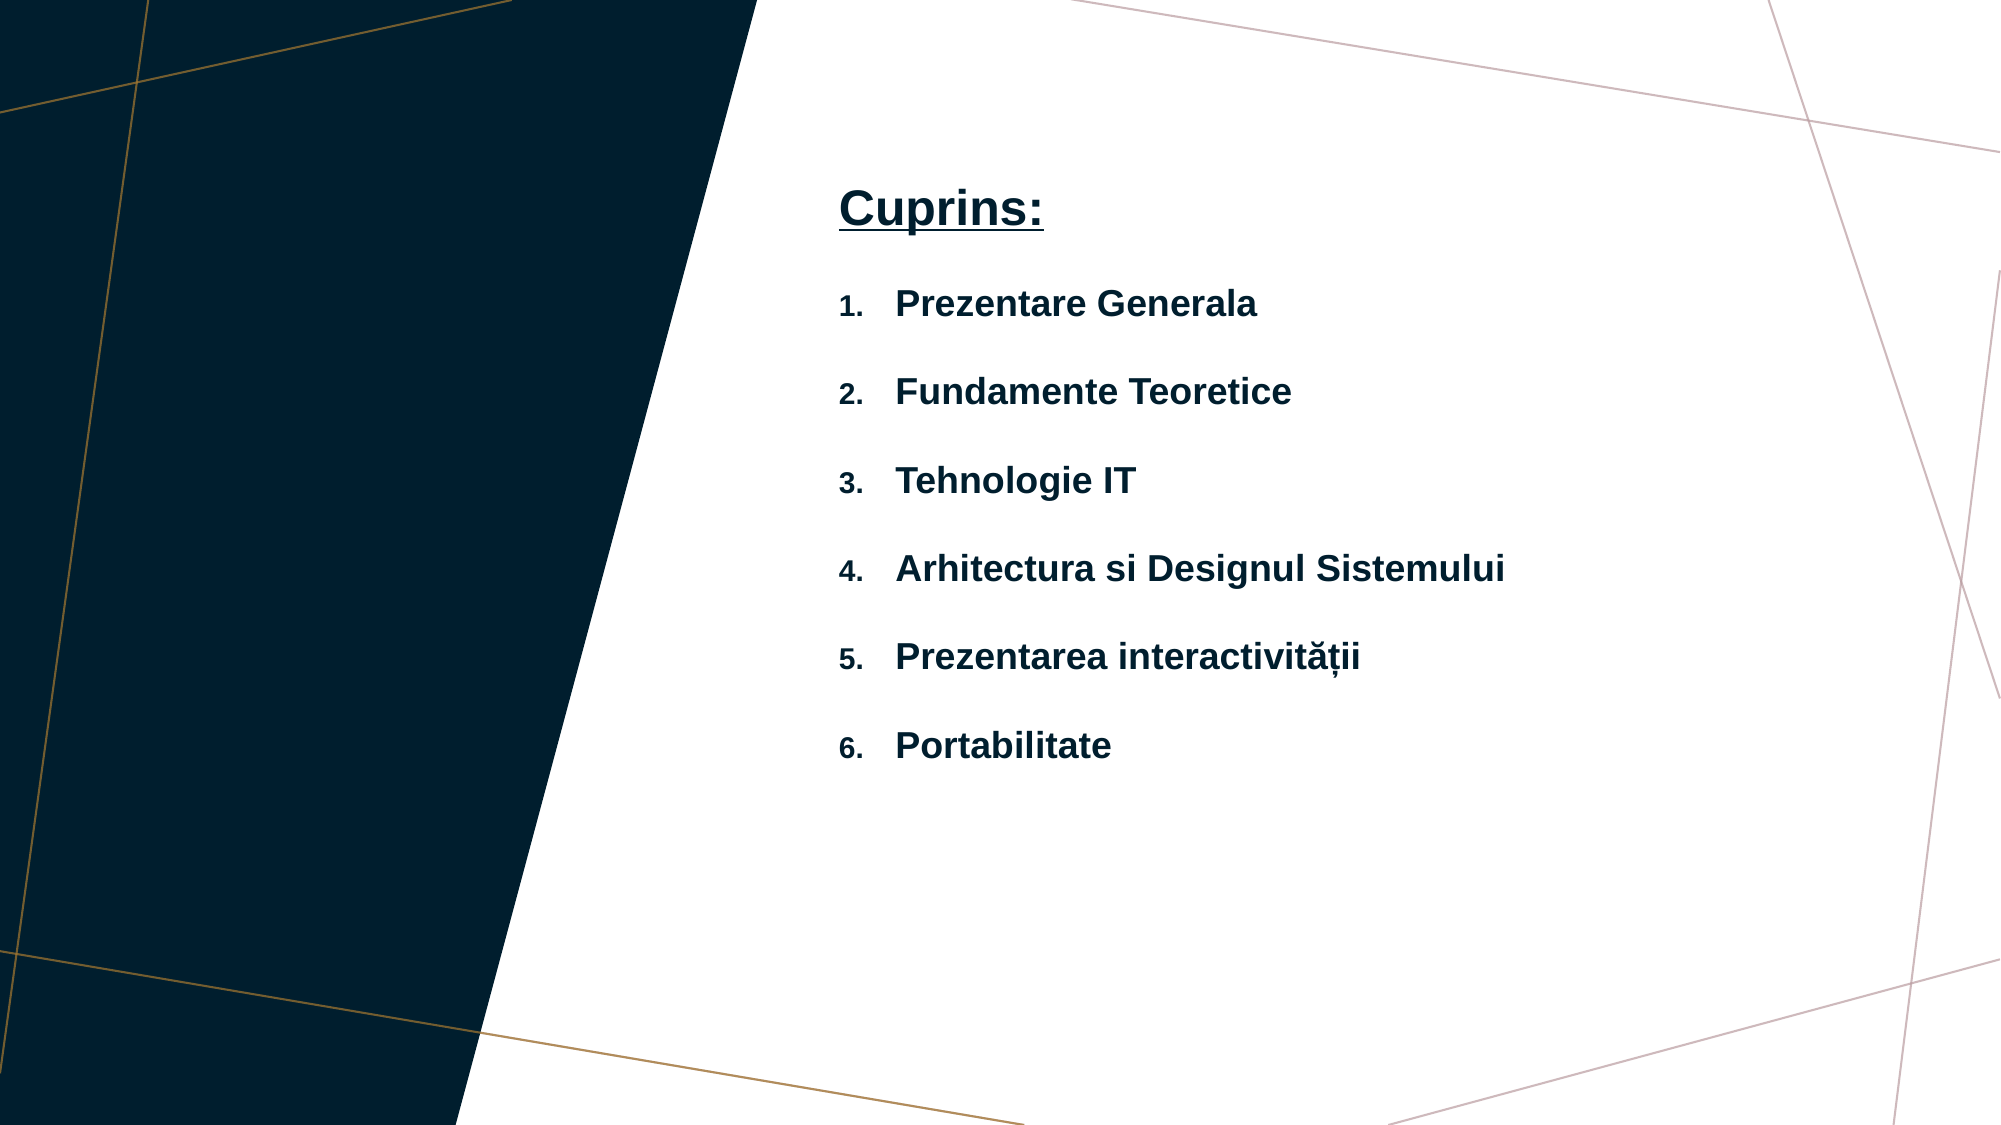

# AGENDA
Cuprins:
Prezentare Generala
Fundamente Teoretice
Tehnologie IT
Arhitectura si Designul Sistemului
Prezentarea interactivității
Portabilitate